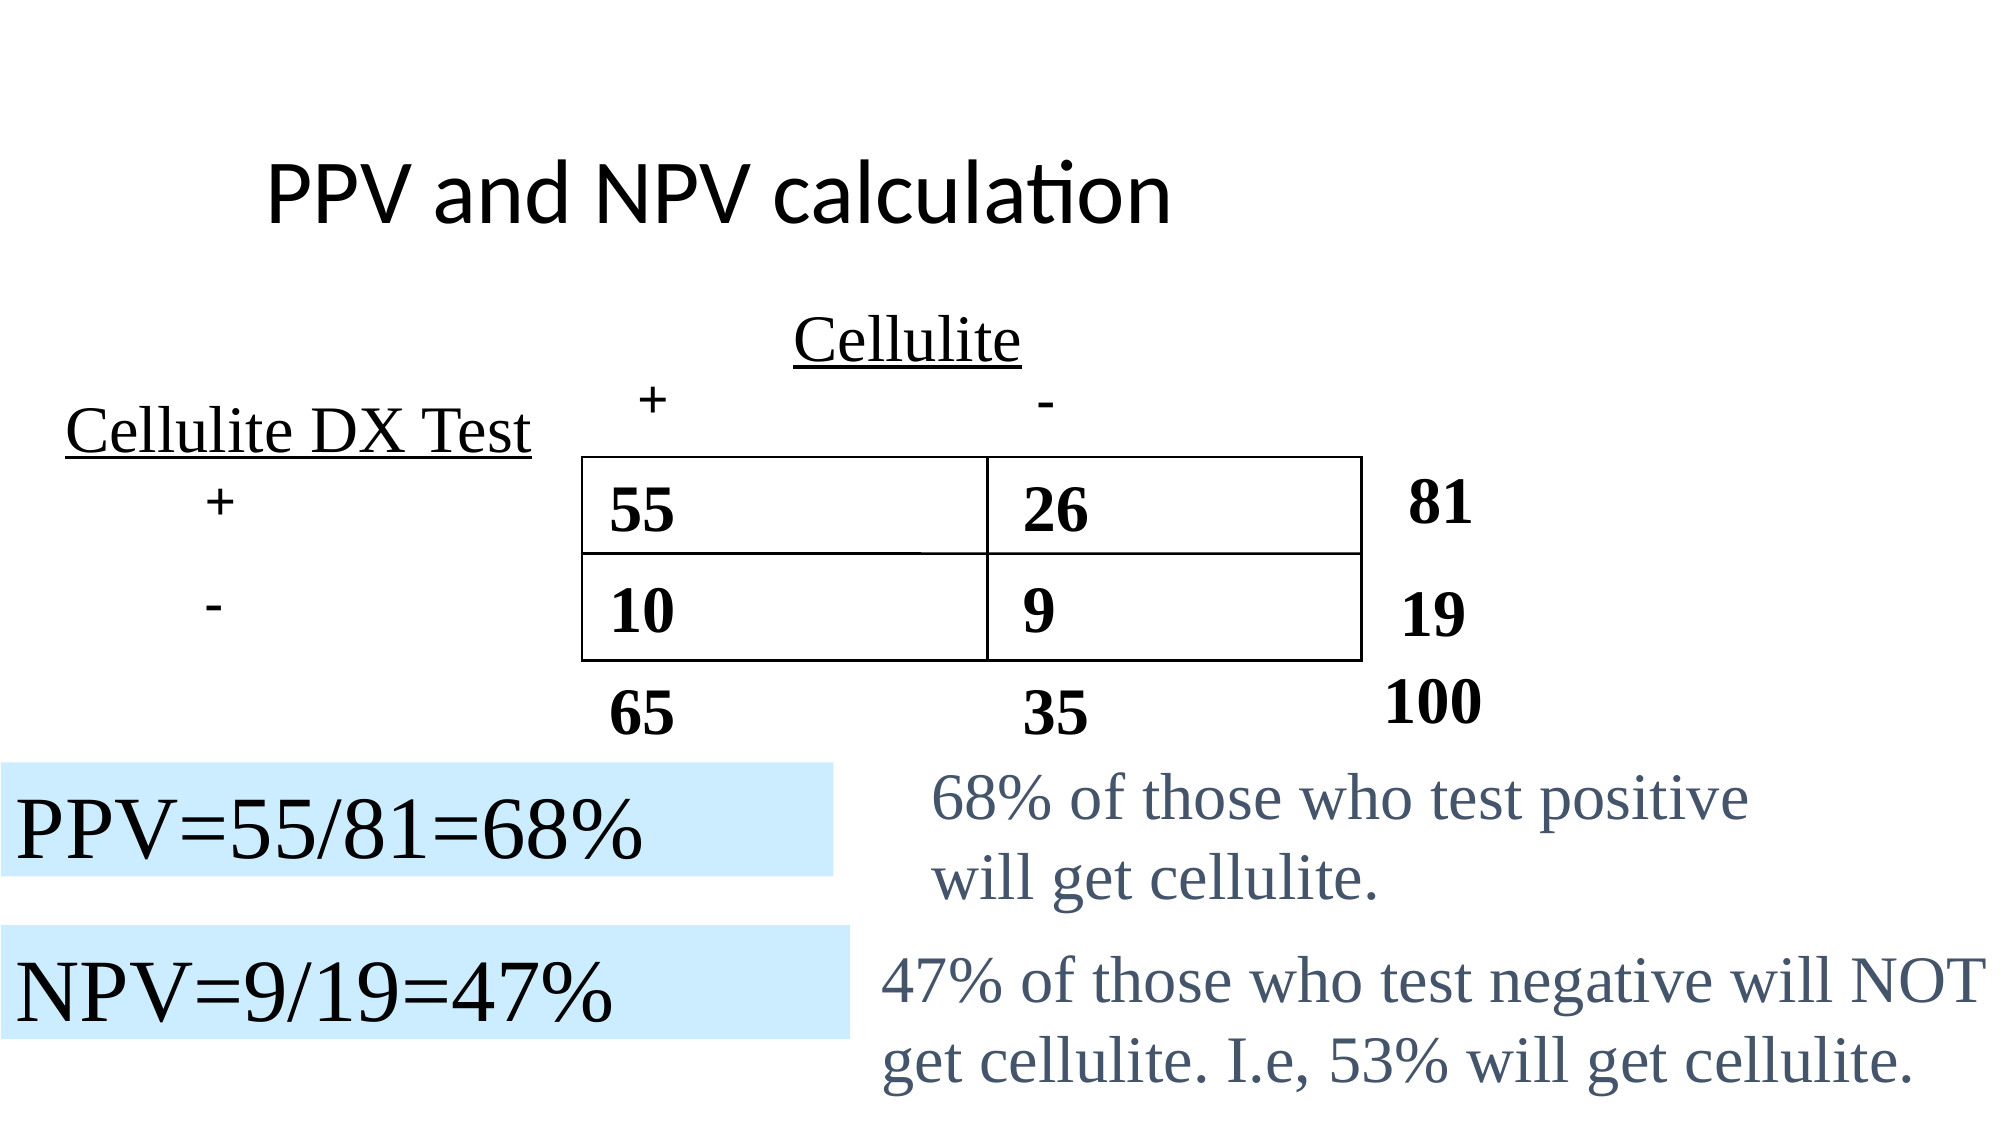

PPV and NPV calculation
Cellulite

  +

 -

+

55

26

-

10

9

65

35

Cellulite DX Test

81
19
100
68% of those who test positive will get cellulite.
PPV=55/81=68%
NPV=9/19=47%
47% of those who test negative will NOT get cellulite. I.e, 53% will get cellulite.